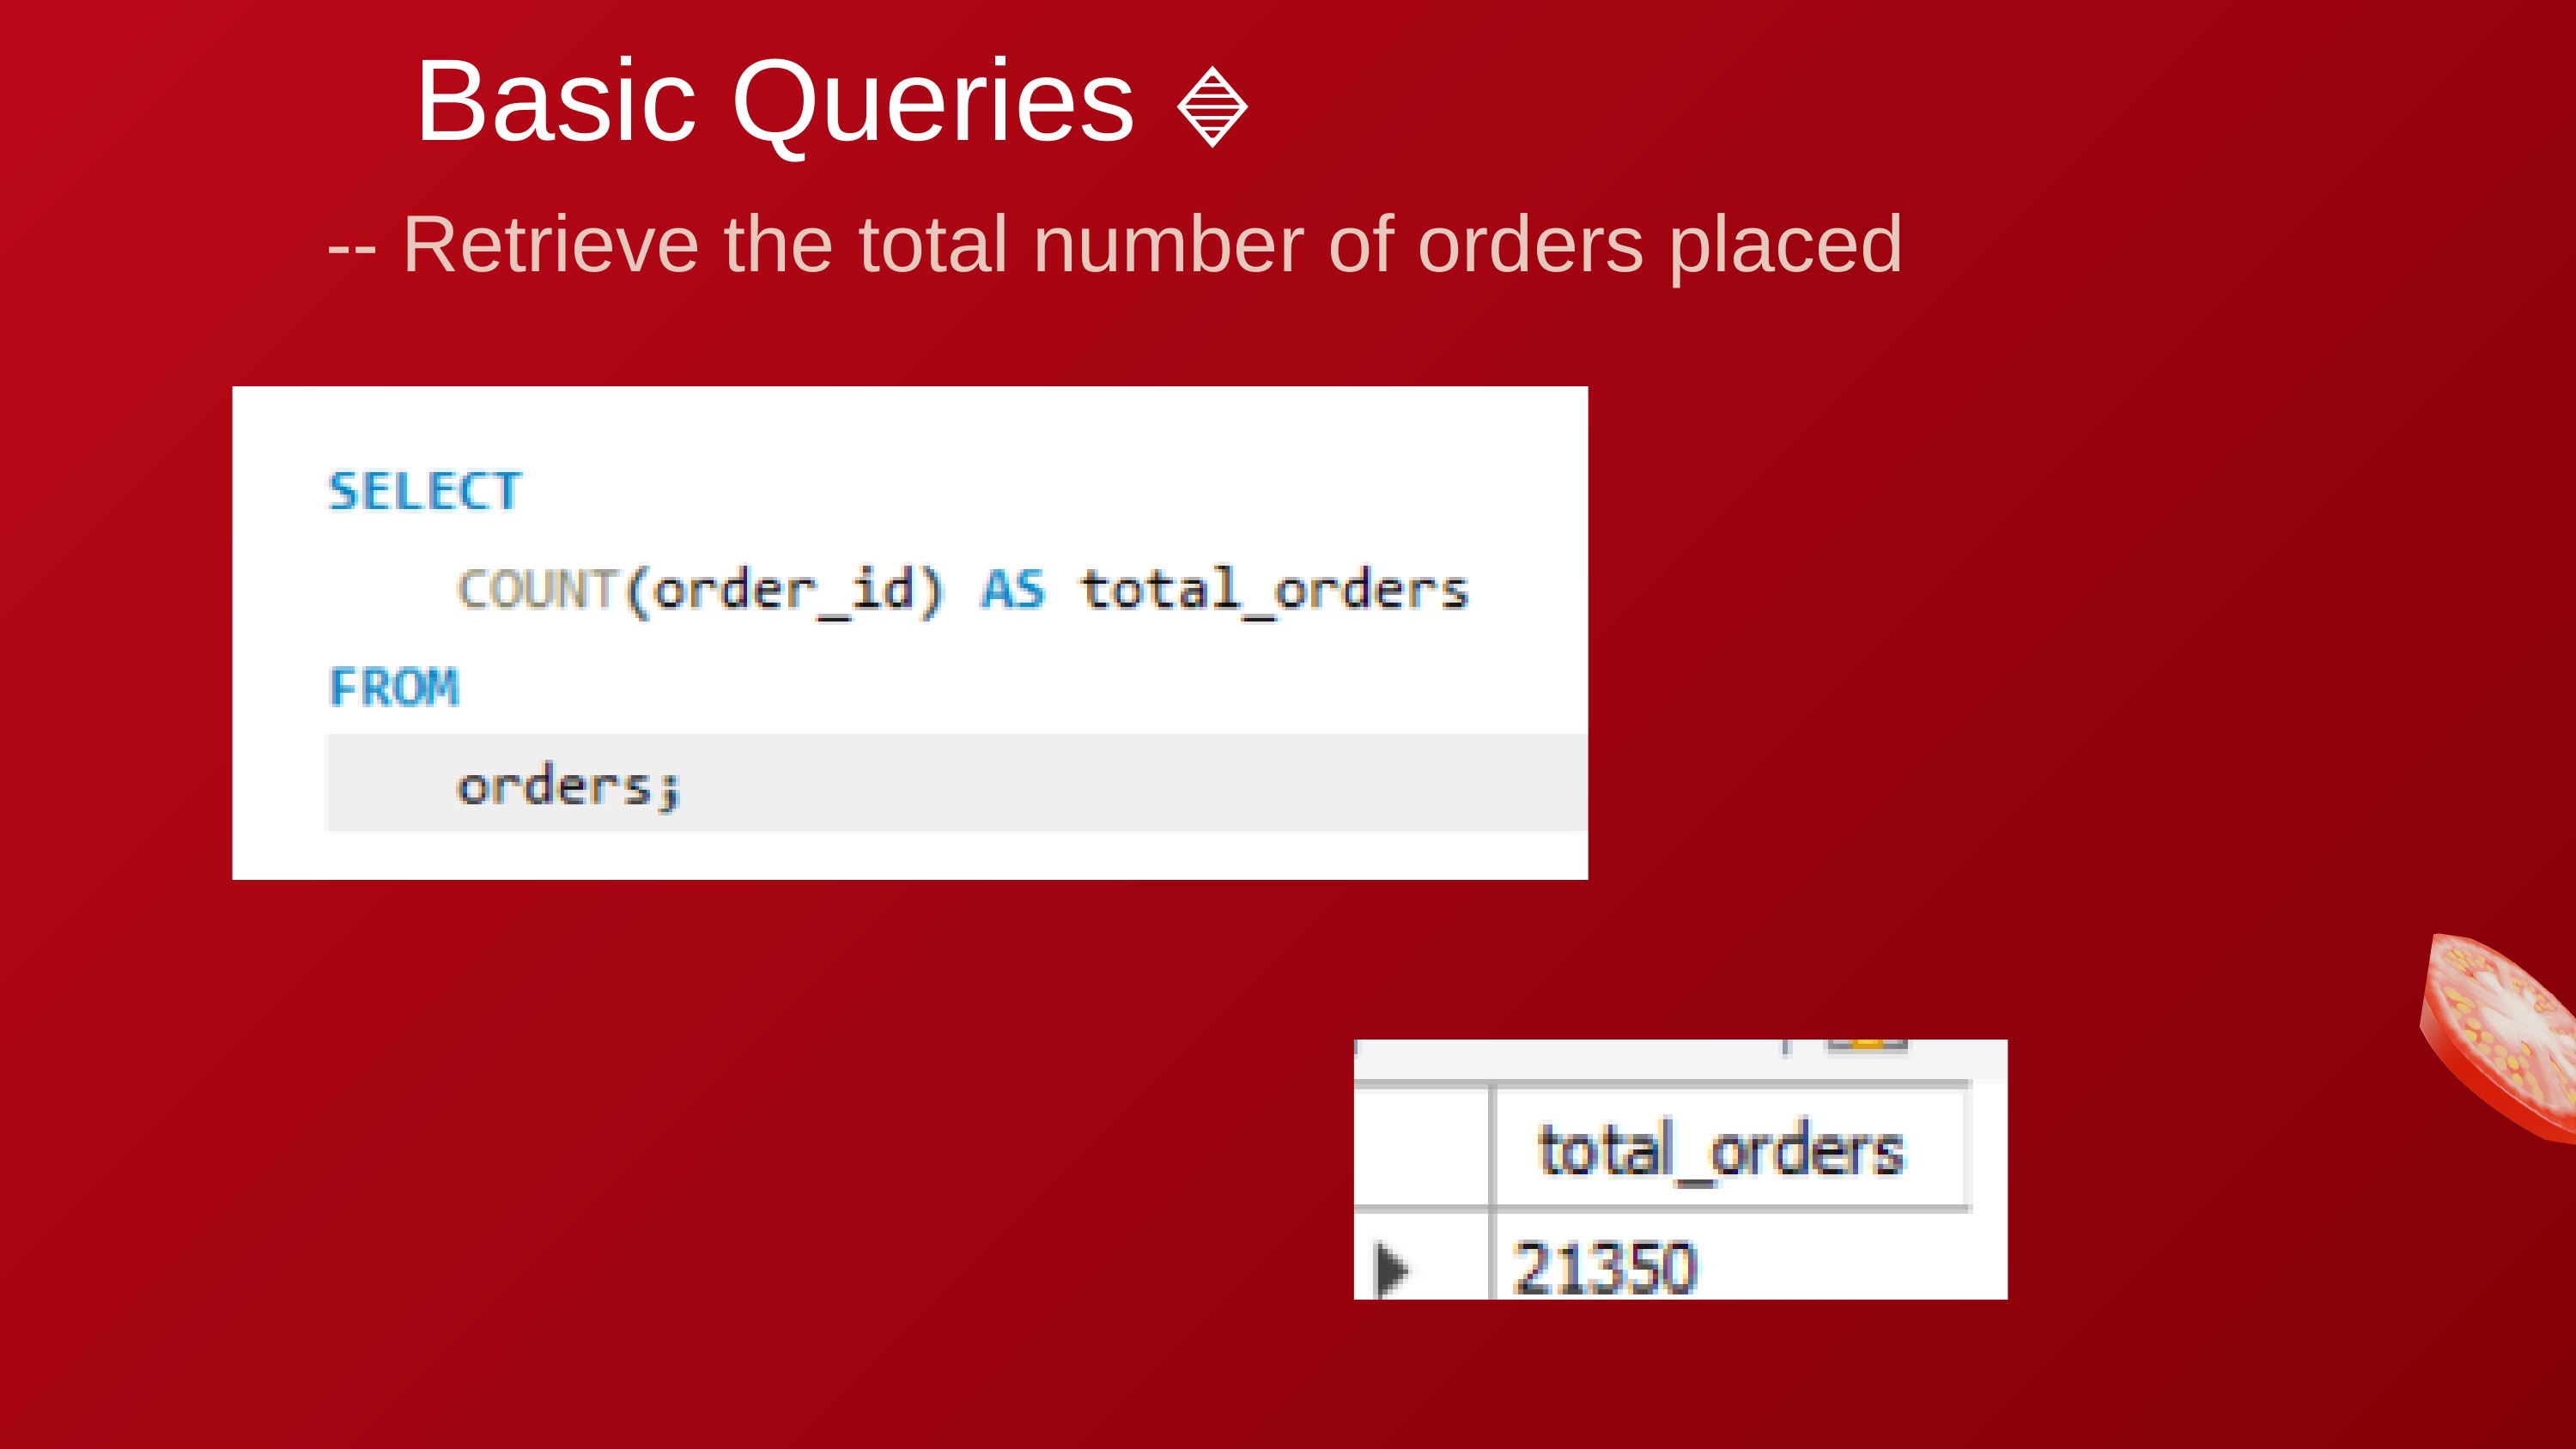

Basic Queries 🔹
-- Retrieve the total number of orders placed